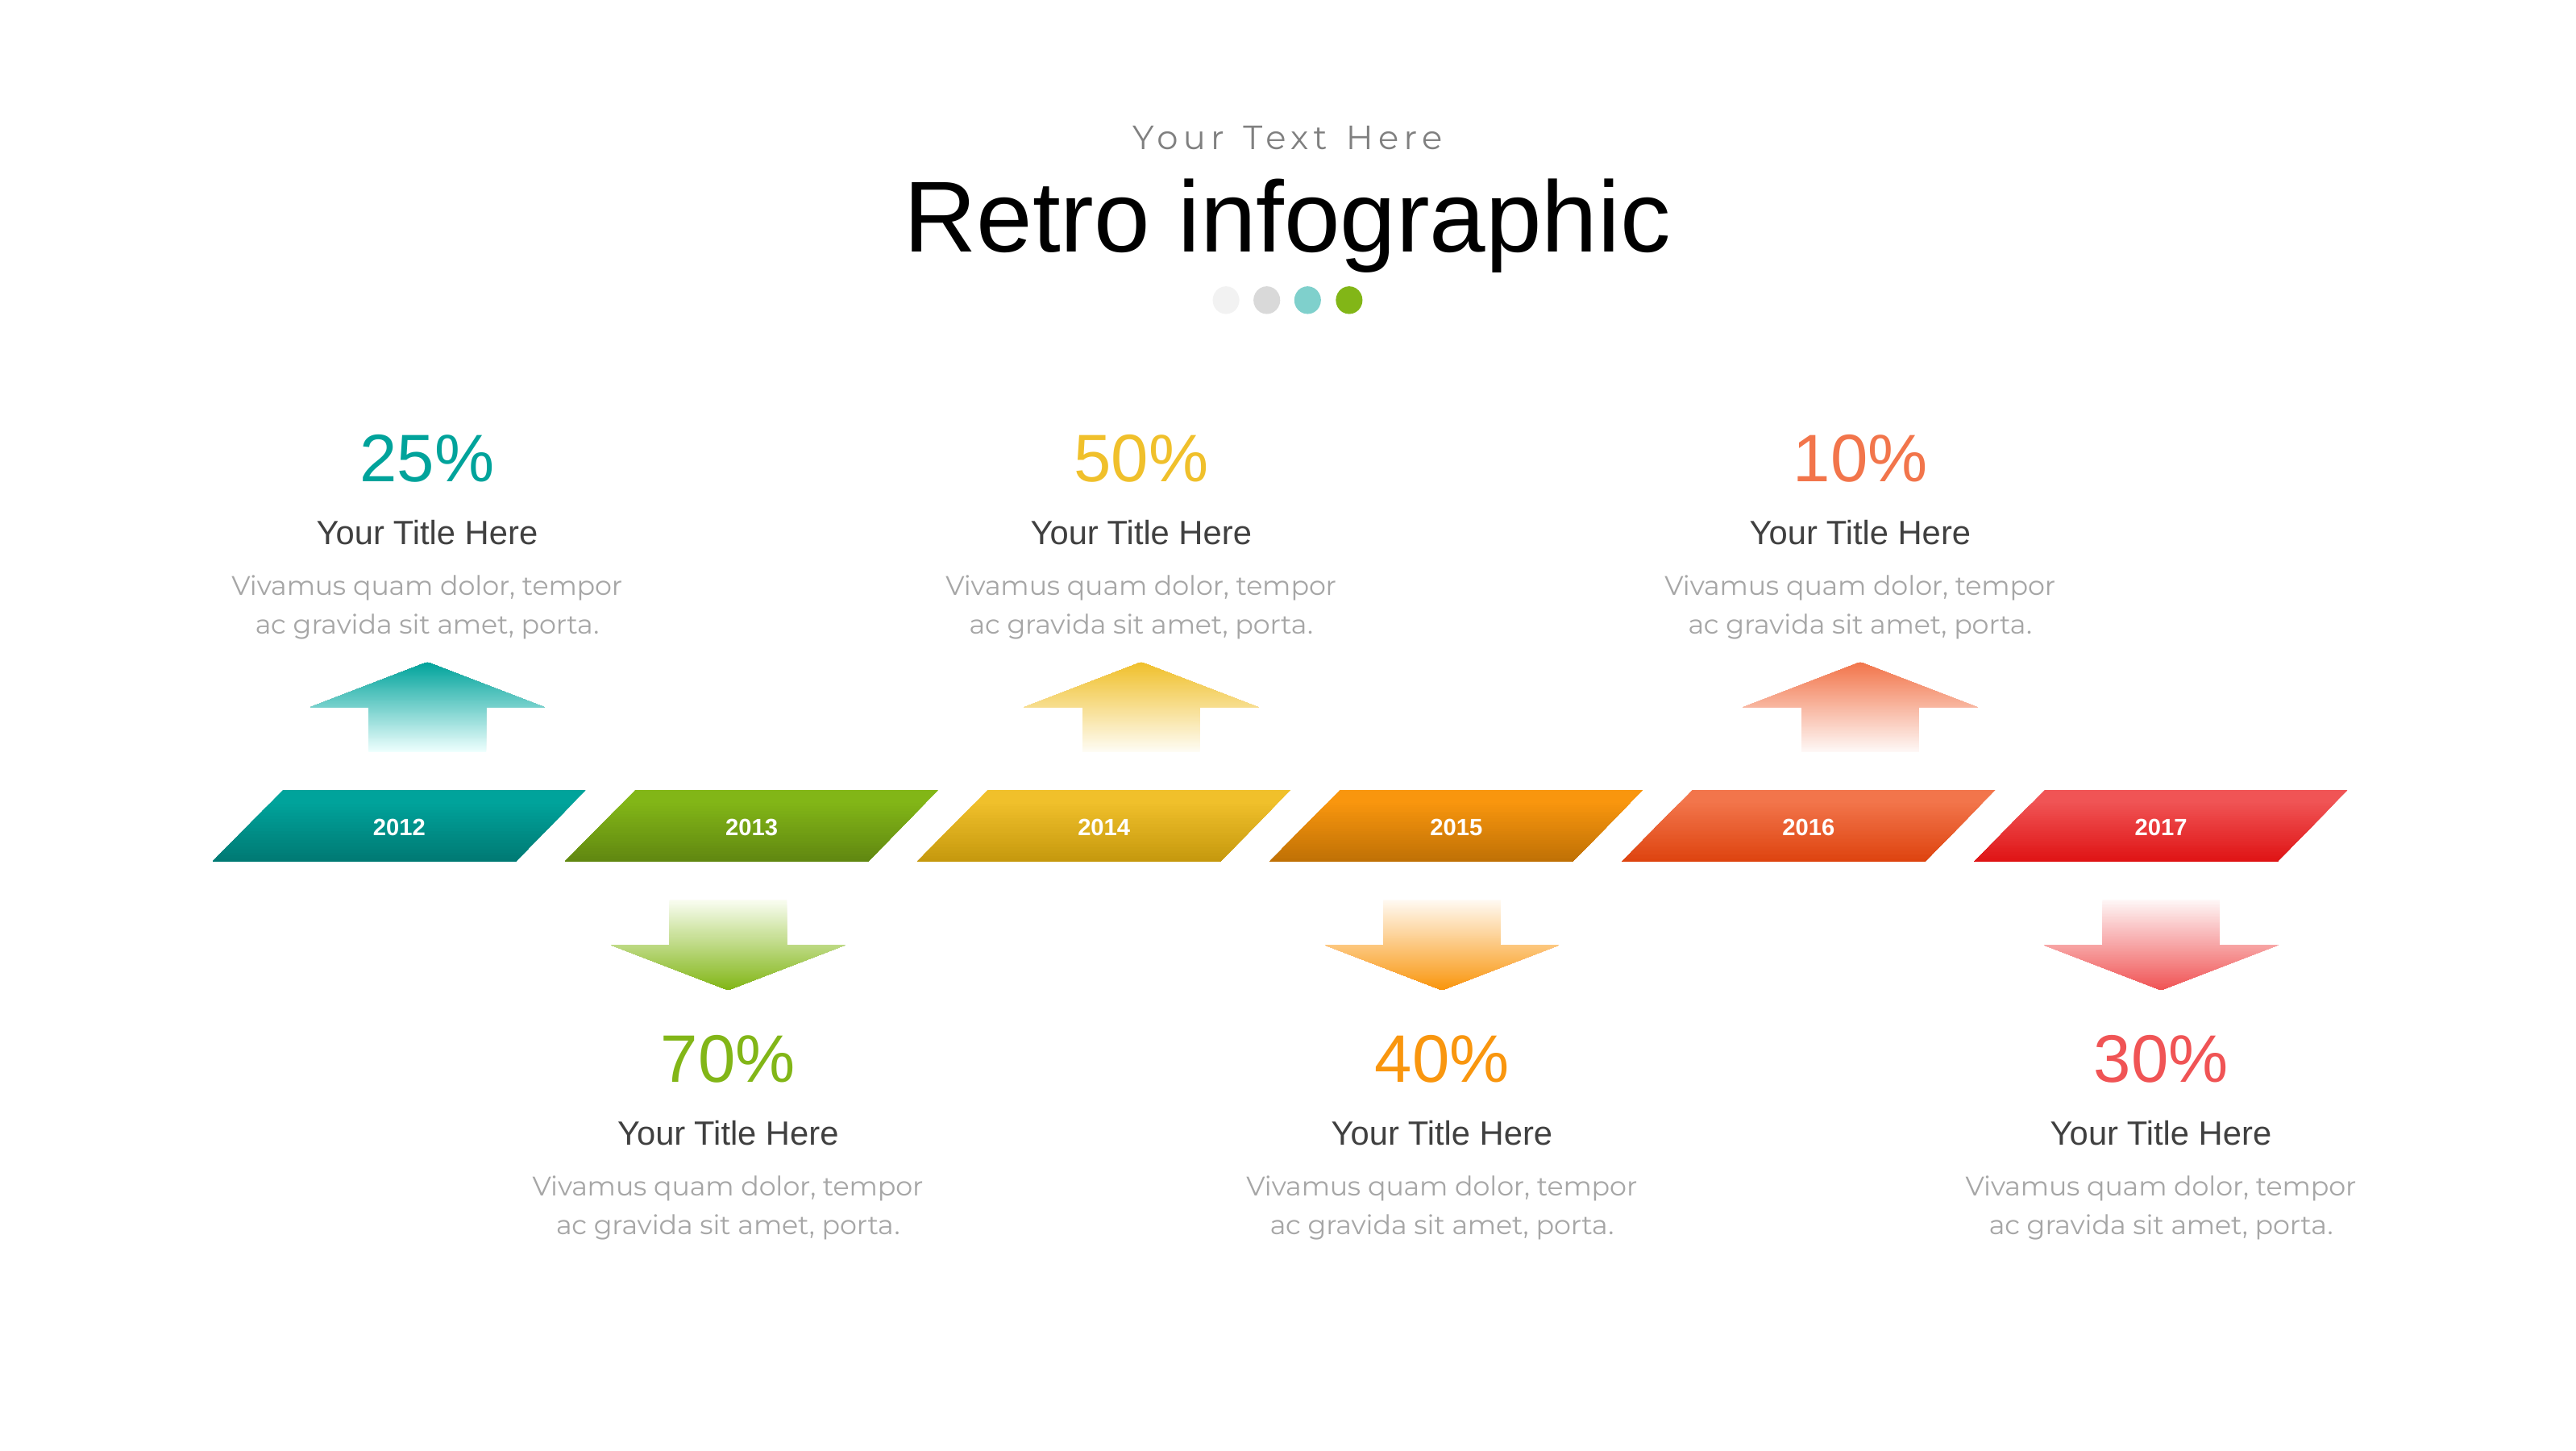

Your Text Here

Retro infographic

25%
50%
10%
Your Title Here
Your Title Here
Your Title Here
Vivamus quam dolor, tempor ac gravida sit amet, porta.
Vivamus quam dolor, tempor ac gravida sit amet, porta.
Vivamus quam dolor, tempor ac gravida sit amet, porta.

2017
2012
2013
2014
2015
2016

70%
40%
30%
Your Title Here
Your Title Here
Your Title Here
Vivamus quam dolor, tempor ac gravida sit amet, porta.
Vivamus quam dolor, tempor ac gravida sit amet, porta.
Vivamus quam dolor, tempor ac gravida sit amet, porta.